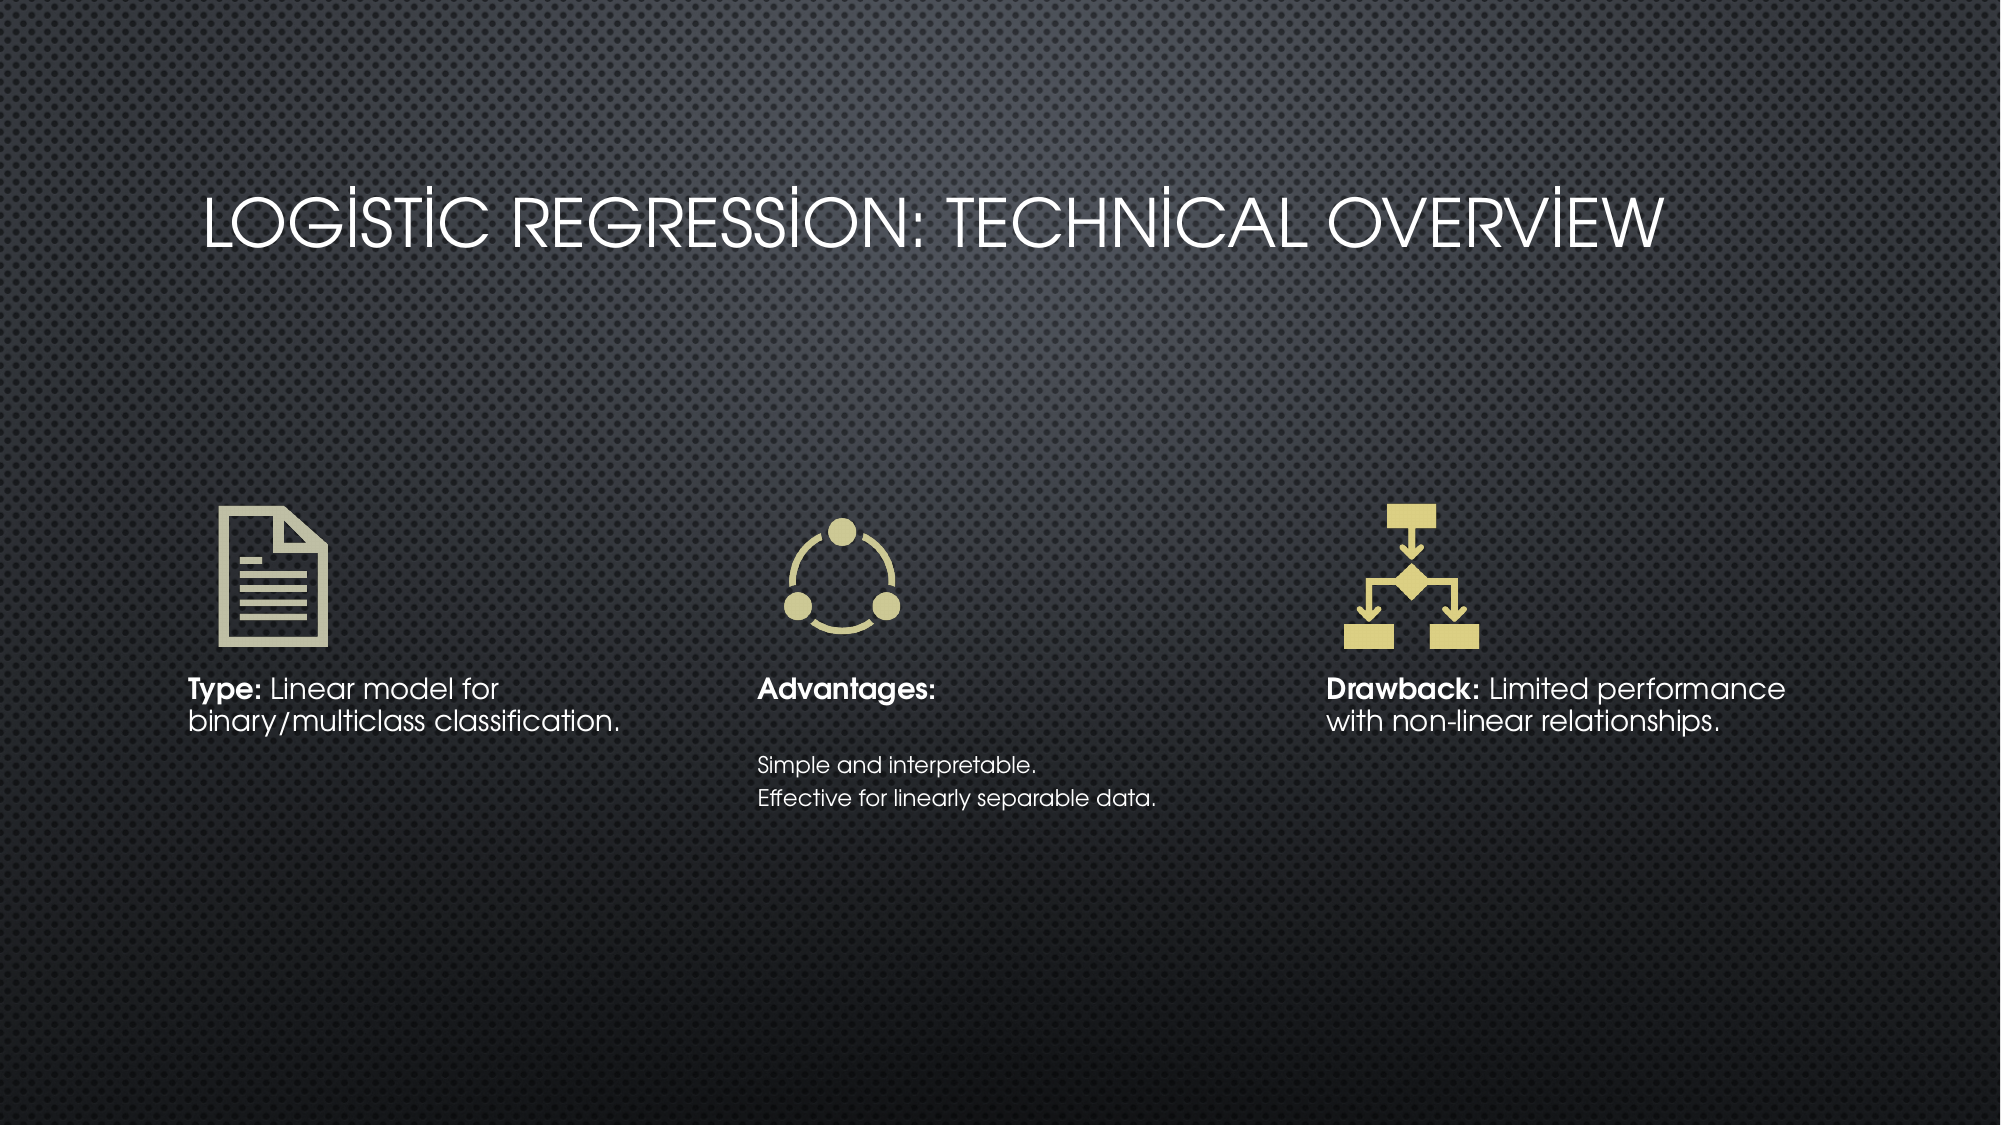

# Logistic Regression: Technical Overview
Type: Linear model for binary/multiclass classification.
Advantages:
Simple and interpretable.
Effective for linearly separable data.
Drawback: Limited performance with non-linear relationships.